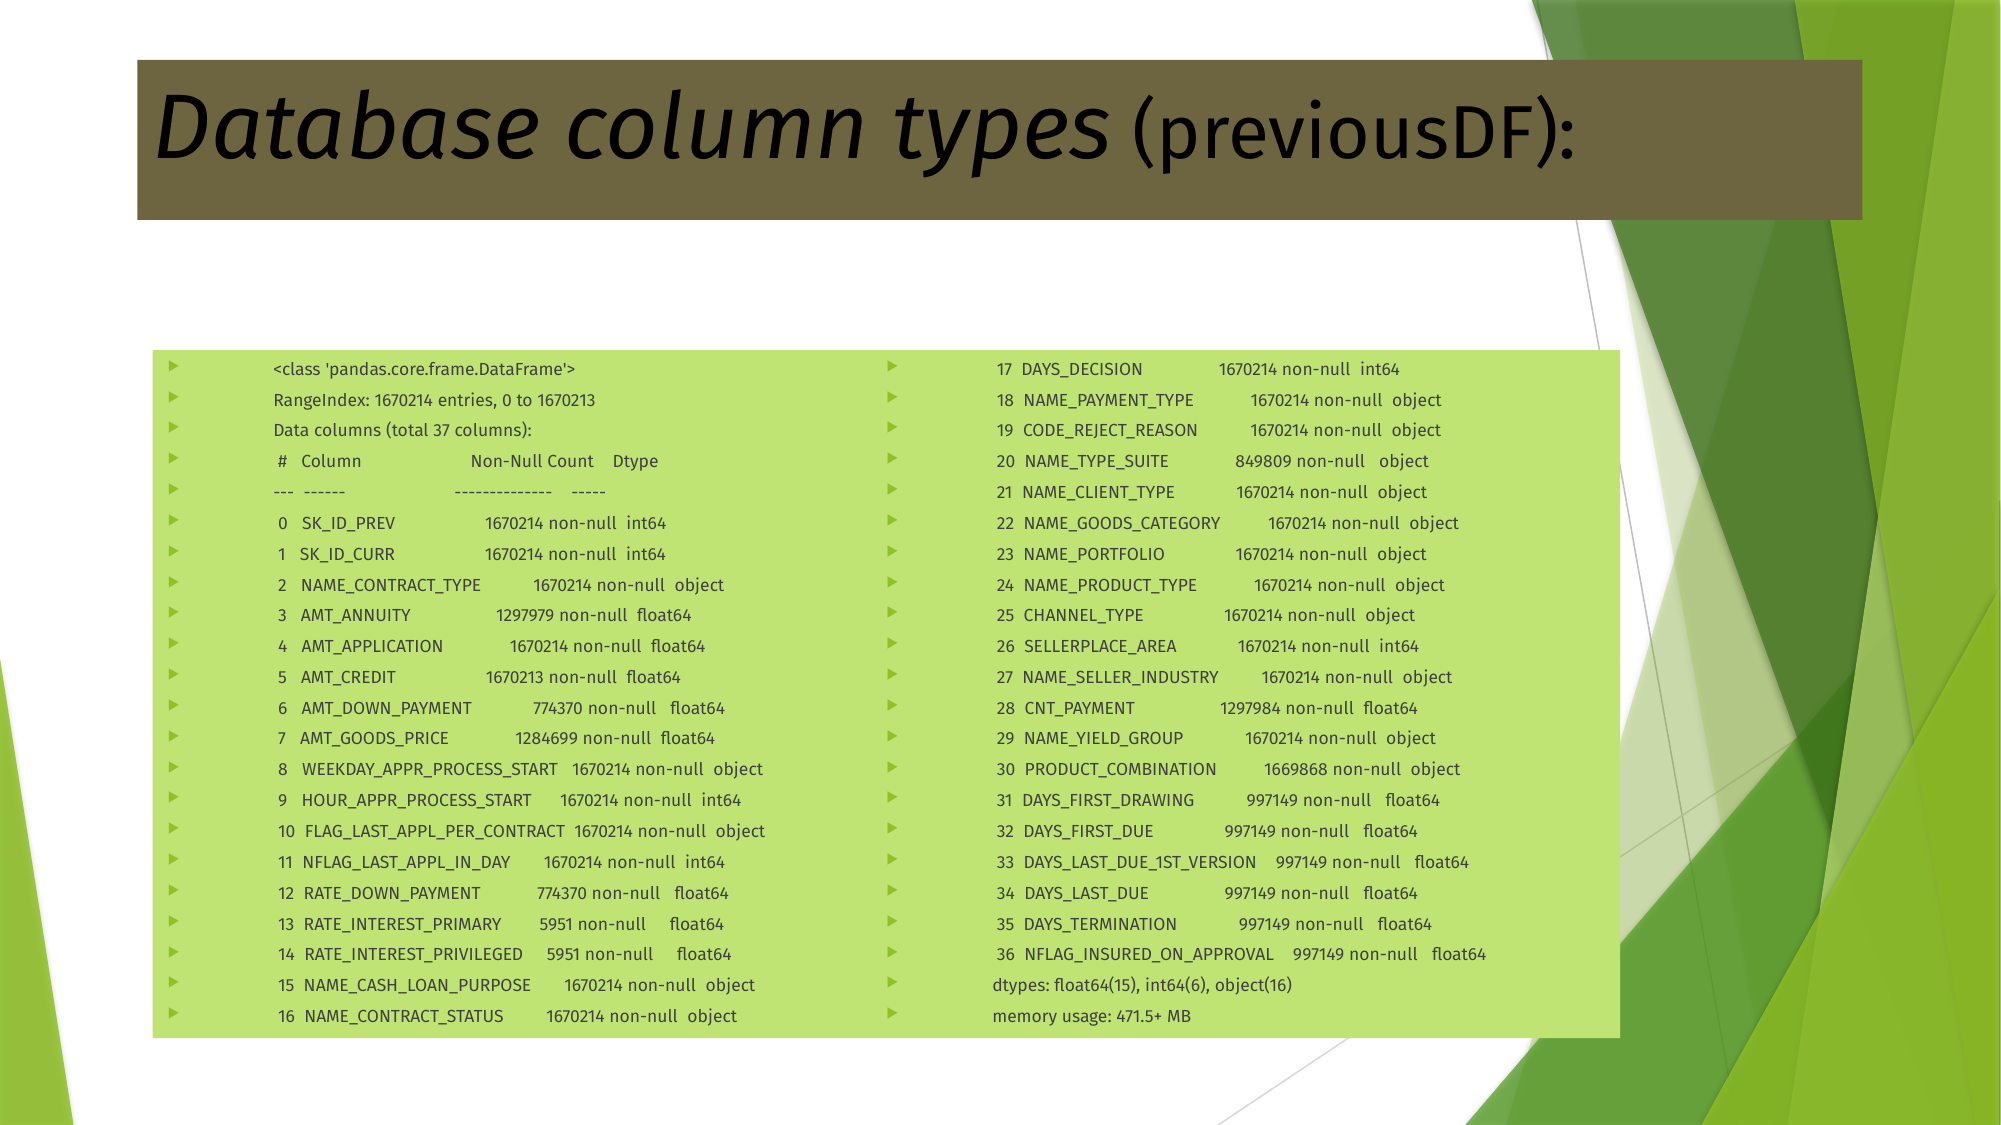

# Database column types (previousDF):
<class 'pandas.core.frame.DataFrame'>
RangeIndex: 1670214 entries, 0 to 1670213
Data columns (total 37 columns):
 #   Column                       Non-Null Count    Dtype
---  ------                       --------------    -----
 0   SK_ID_PREV                   1670214 non-null  int64
 1   SK_ID_CURR                   1670214 non-null  int64
 2   NAME_CONTRACT_TYPE           1670214 non-null  object
 3   AMT_ANNUITY                  1297979 non-null  float64
 4   AMT_APPLICATION              1670214 non-null  float64
 5   AMT_CREDIT                   1670213 non-null  float64
 6   AMT_DOWN_PAYMENT             774370 non-null   float64
 7   AMT_GOODS_PRICE              1284699 non-null  float64
 8   WEEKDAY_APPR_PROCESS_START   1670214 non-null  object
 9   HOUR_APPR_PROCESS_START      1670214 non-null  int64
 10  FLAG_LAST_APPL_PER_CONTRACT  1670214 non-null  object
 11  NFLAG_LAST_APPL_IN_DAY       1670214 non-null  int64
 12  RATE_DOWN_PAYMENT            774370 non-null   float64
 13  RATE_INTEREST_PRIMARY        5951 non-null     float64
 14  RATE_INTEREST_PRIVILEGED     5951 non-null     float64
 15  NAME_CASH_LOAN_PURPOSE       1670214 non-null  object
 16  NAME_CONTRACT_STATUS         1670214 non-null  object
 17  DAYS_DECISION                1670214 non-null  int64
 18  NAME_PAYMENT_TYPE            1670214 non-null  object
 19  CODE_REJECT_REASON           1670214 non-null  object
 20  NAME_TYPE_SUITE              849809 non-null   object
 21  NAME_CLIENT_TYPE             1670214 non-null  object
 22  NAME_GOODS_CATEGORY          1670214 non-null  object
 23  NAME_PORTFOLIO               1670214 non-null  object
 24  NAME_PRODUCT_TYPE            1670214 non-null  object
 25  CHANNEL_TYPE                 1670214 non-null  object
 26  SELLERPLACE_AREA             1670214 non-null  int64
 27  NAME_SELLER_INDUSTRY         1670214 non-null  object
 28  CNT_PAYMENT                  1297984 non-null  float64
 29  NAME_YIELD_GROUP             1670214 non-null  object
 30  PRODUCT_COMBINATION          1669868 non-null  object
 31  DAYS_FIRST_DRAWING           997149 non-null   float64
 32  DAYS_FIRST_DUE               997149 non-null   float64
 33  DAYS_LAST_DUE_1ST_VERSION    997149 non-null   float64
 34  DAYS_LAST_DUE                997149 non-null   float64
 35  DAYS_TERMINATION             997149 non-null   float64
 36  NFLAG_INSURED_ON_APPROVAL    997149 non-null   float64
dtypes: float64(15), int64(6), object(16)
memory usage: 471.5+ MB